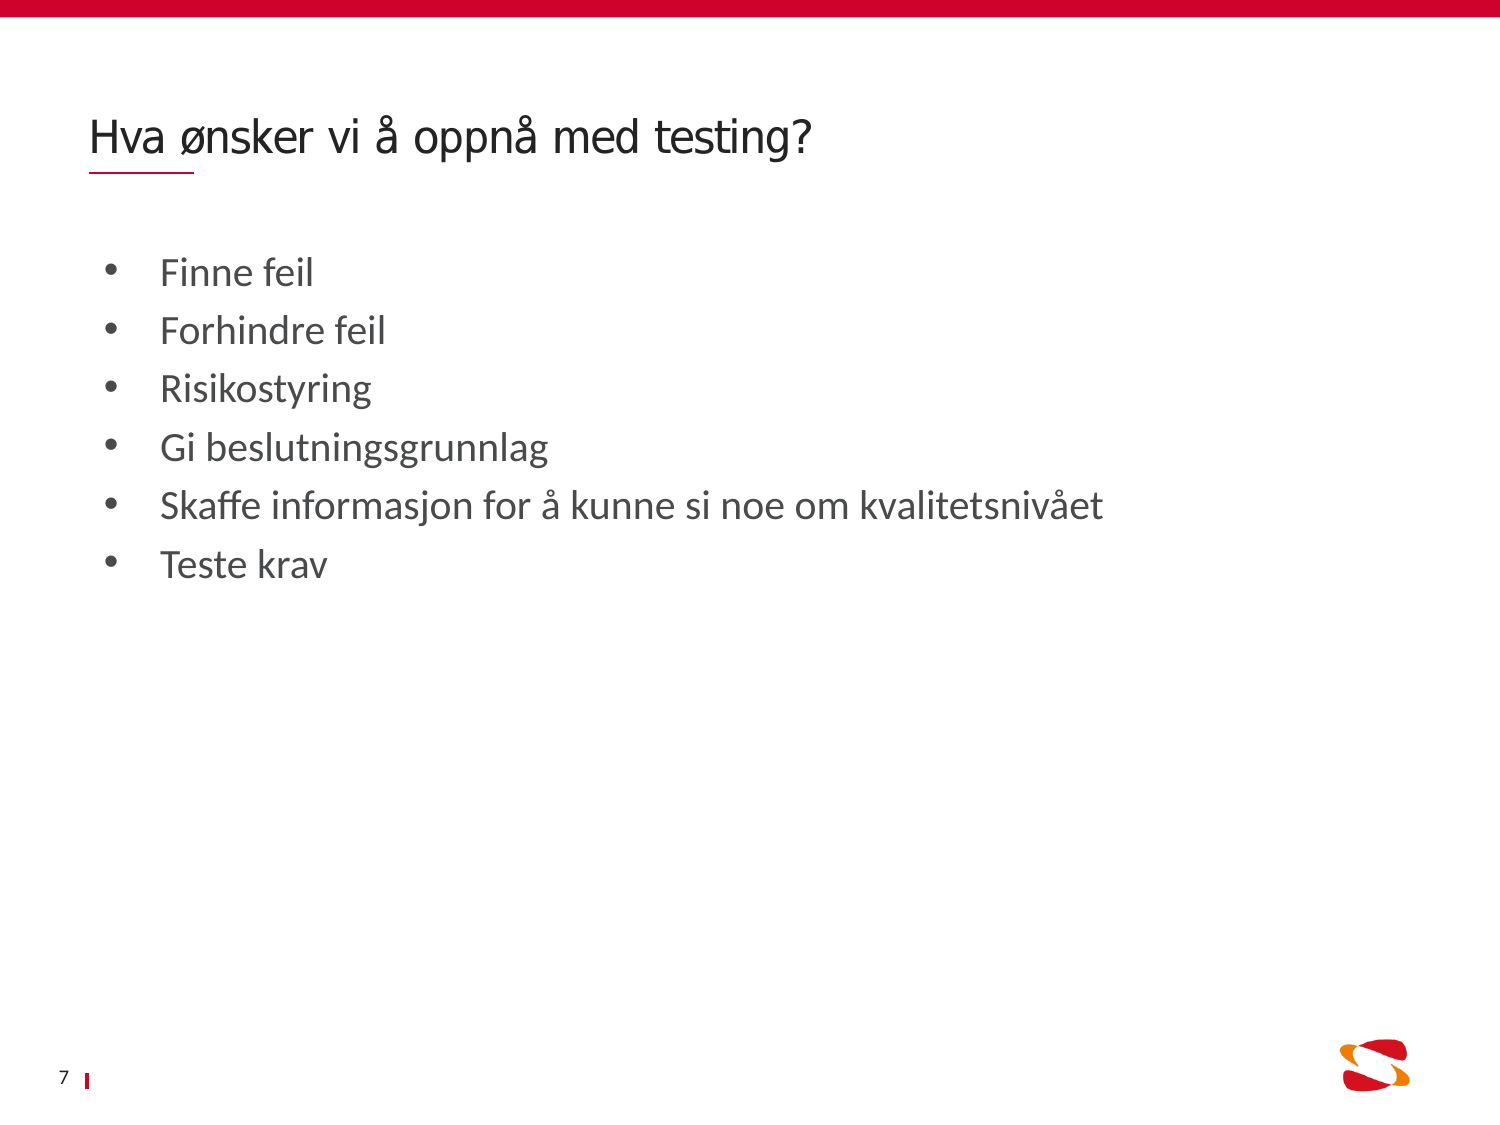

# Hva ønsker vi å oppnå med testing?

Finne feil
Forhindre feil
Risikostyring
Gi beslutningsgrunnlag
Skaffe informasjon for å kunne si noe om kvalitetsnivået
Teste krav

7